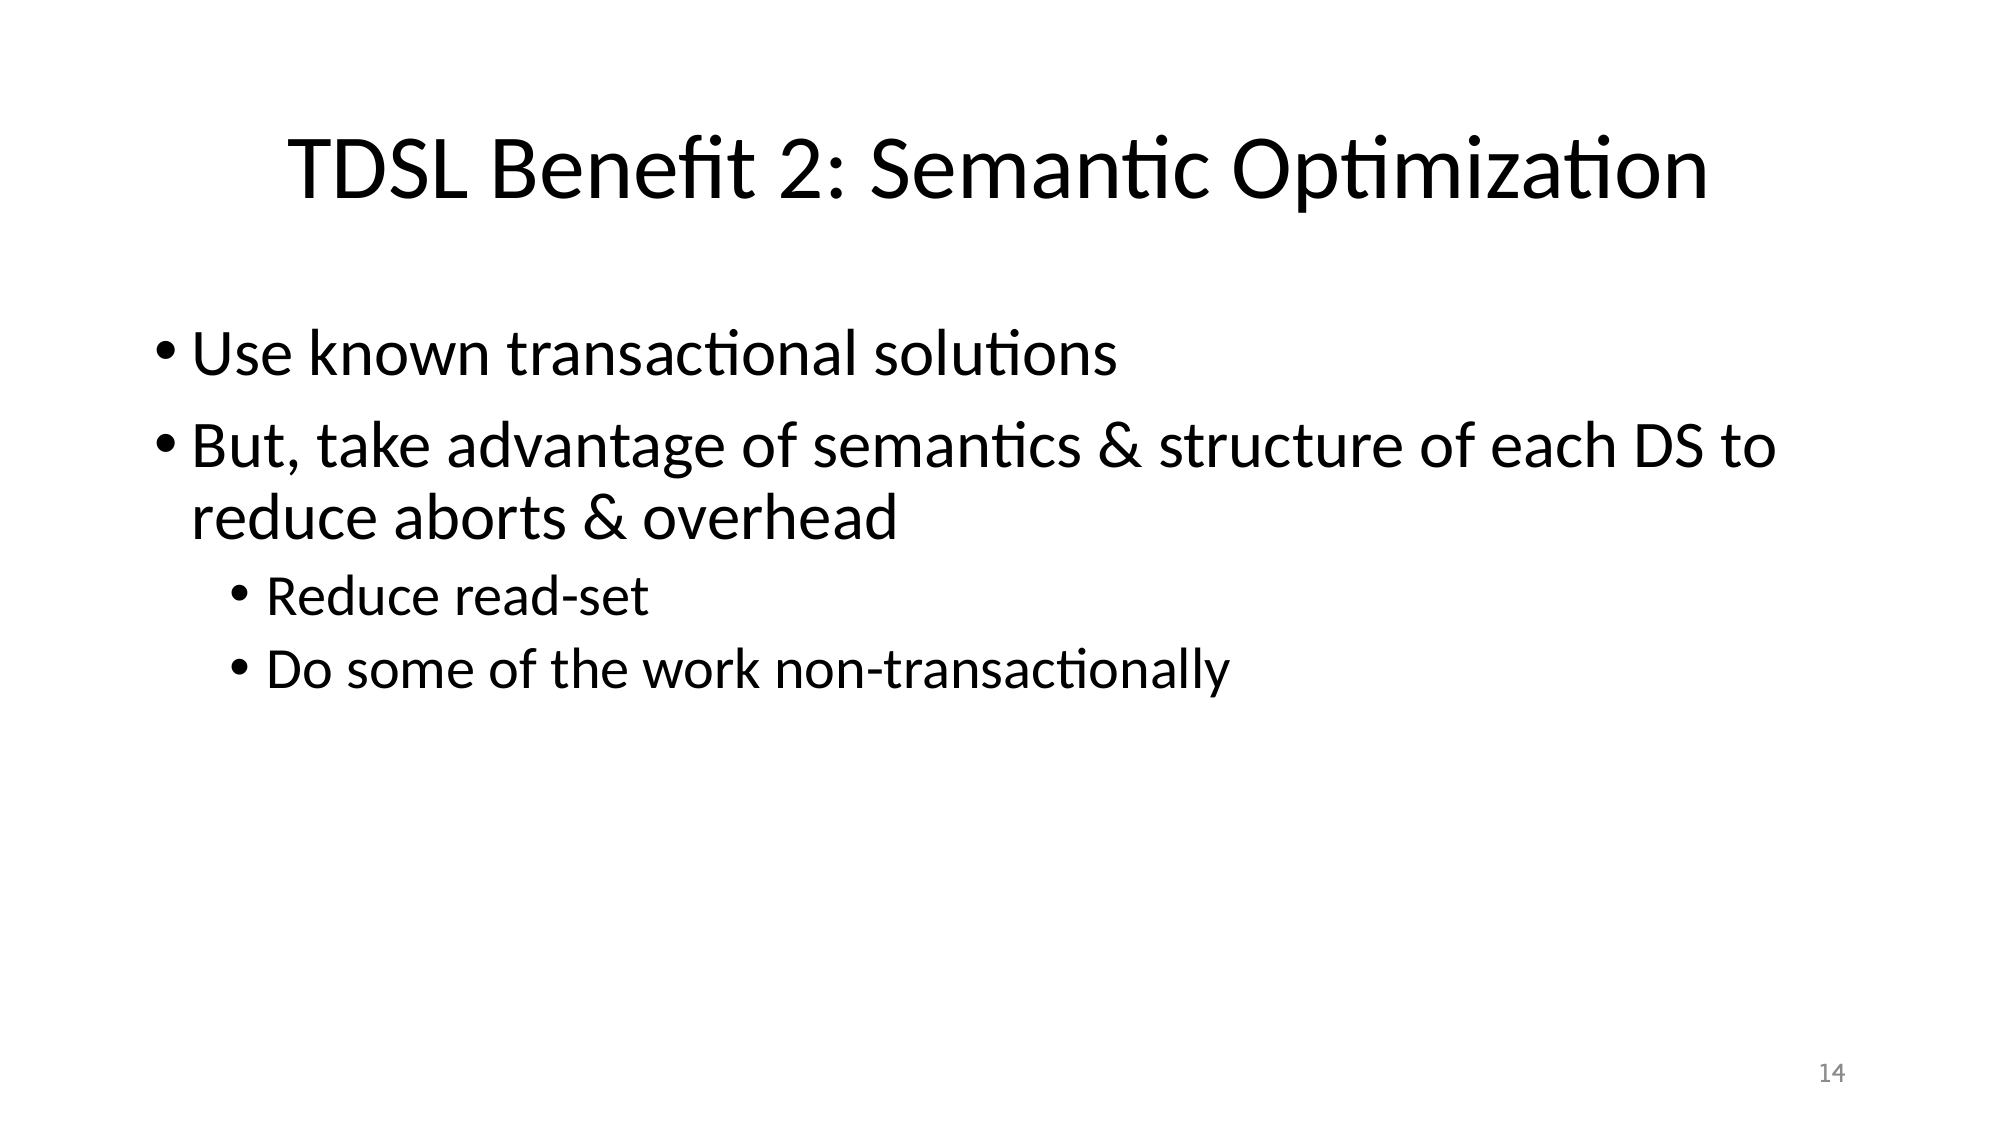

# TDSL Benefit 2: Semantic Optimization
Use known transactional solutions
But, take advantage of semantics & structure of each DS to reduce aborts & overhead
Reduce read-set
Do some of the work non-transactionally

14